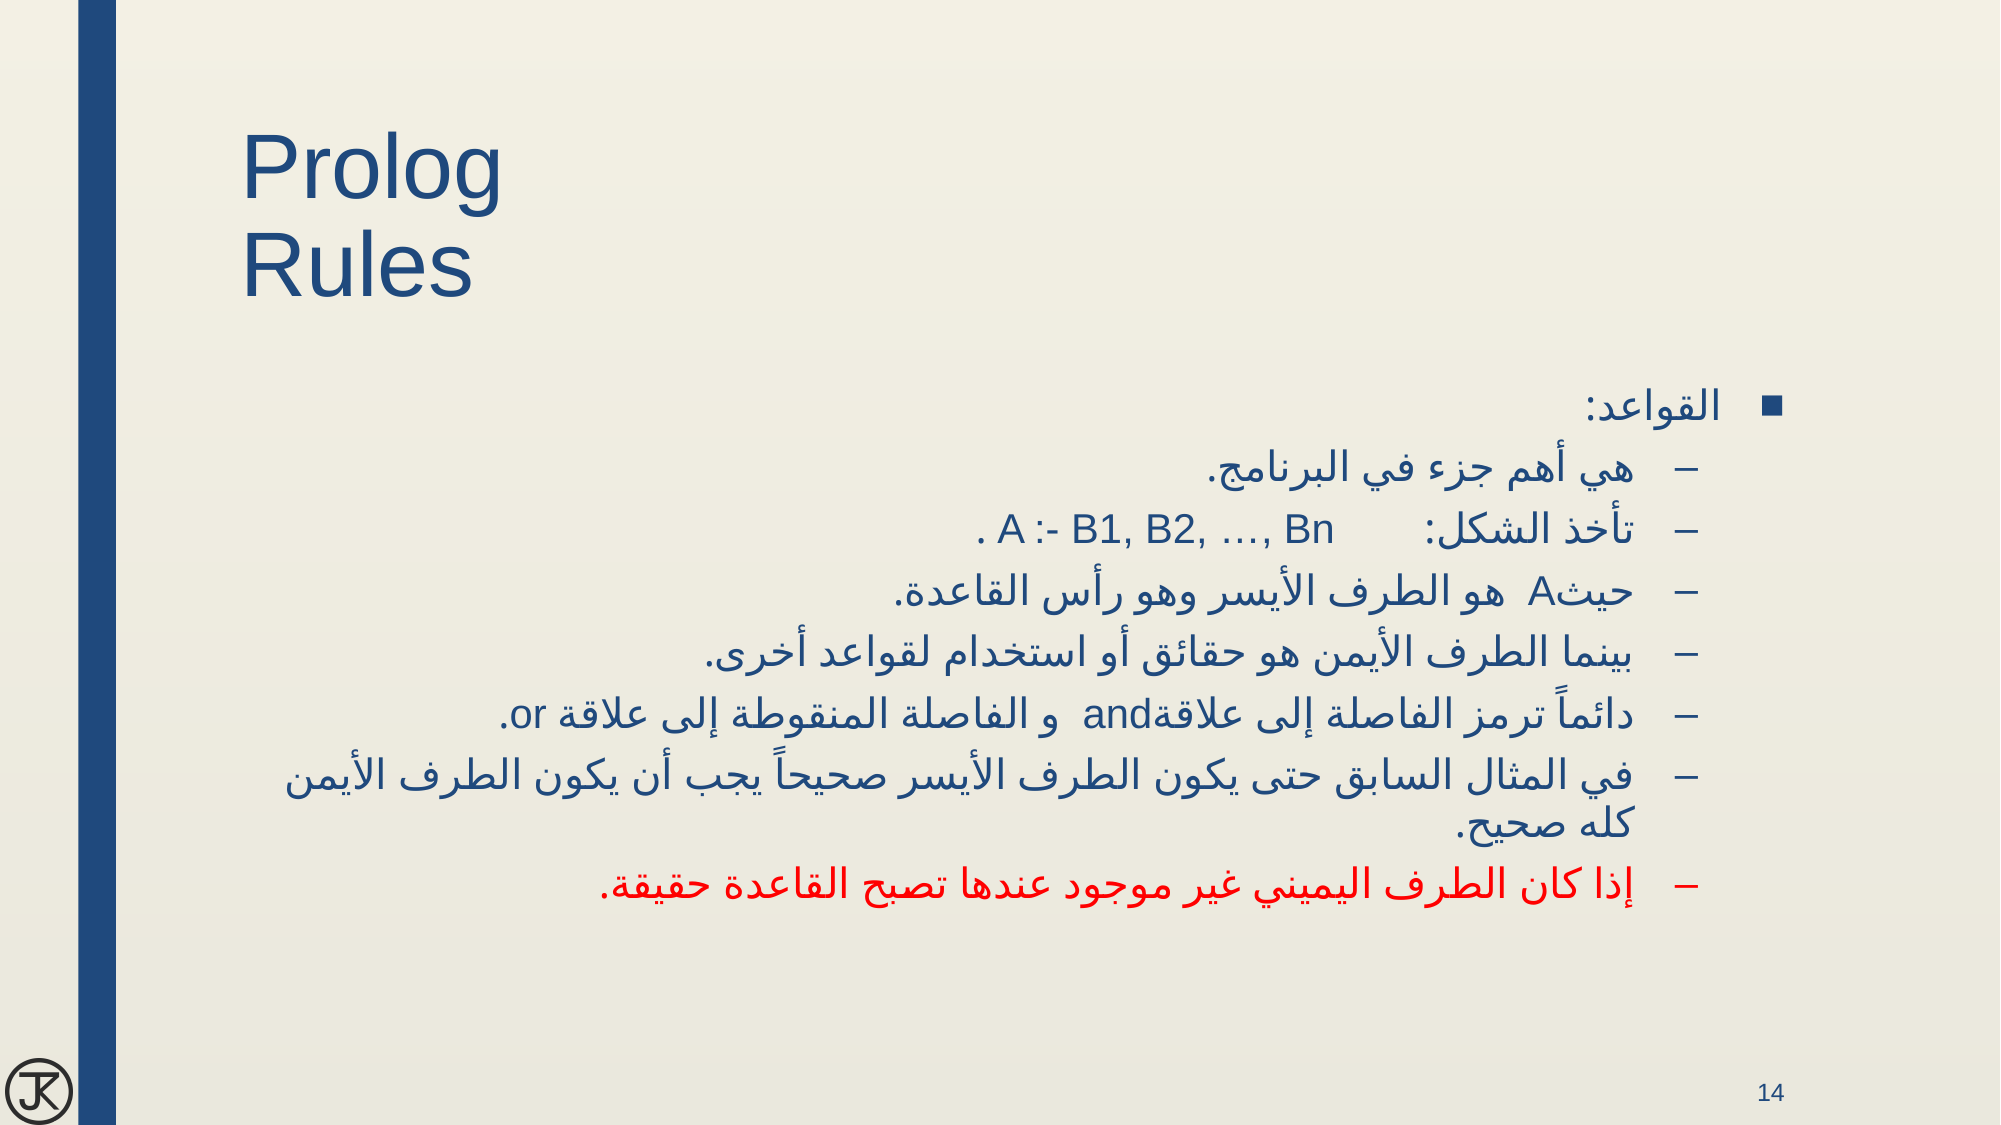

# Prolog Rules
القواعد:
هي أهم جزء في البرنامج.
تأخذ الشكل:		A :- B1, B2, …, Bn .
حيثA  هو الطرف الأيسر وهو رأس القاعدة.
بينما الطرف الأيمن هو حقائق أو استخدام لقواعد أخرى.
دائماً ترمز الفاصلة إلى علاقةand  و الفاصلة المنقوطة إلى علاقة or.
في المثال السابق حتى يكون الطرف الأيسر صحيحاً يجب أن يكون الطرف الأيمن كله صحيح.
إذا كان الطرف اليميني غير موجود عندها تصبح القاعدة حقيقة.
14